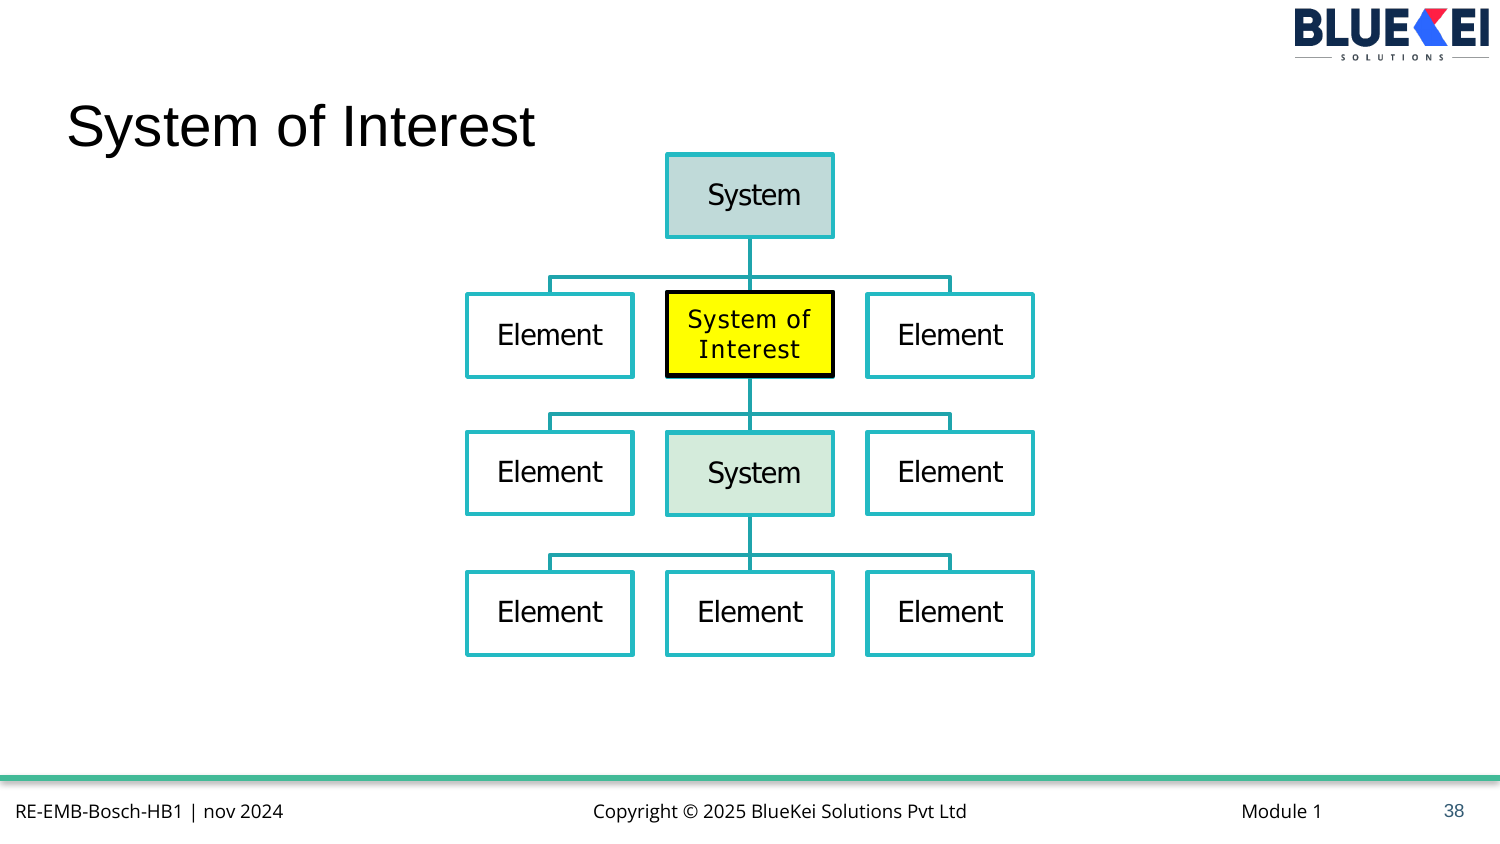

# System of Interest
 System
Element
Element
Element
 System
Element
Element
Element
System of Interest
 System
Element
Element
Element
38